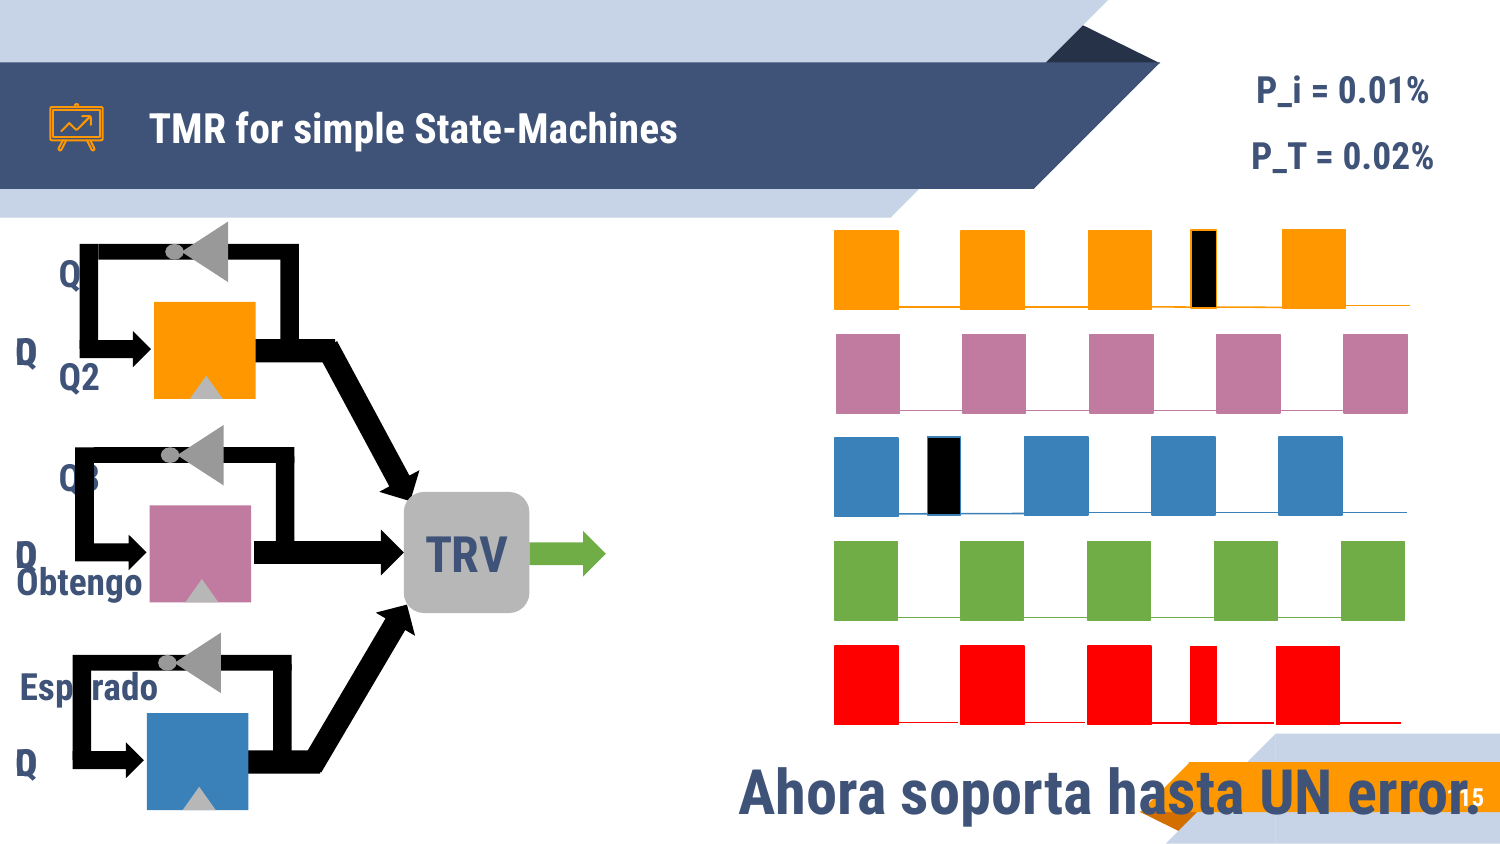

# TMR for simple State-Machines
P_i = 0.01%
P_T = 0.02%

Q1

Q

D

Q2

Q3

TRV

Q

D

Obtengo

Esperado

Q

D

Ahora soporta hasta UN error.
115